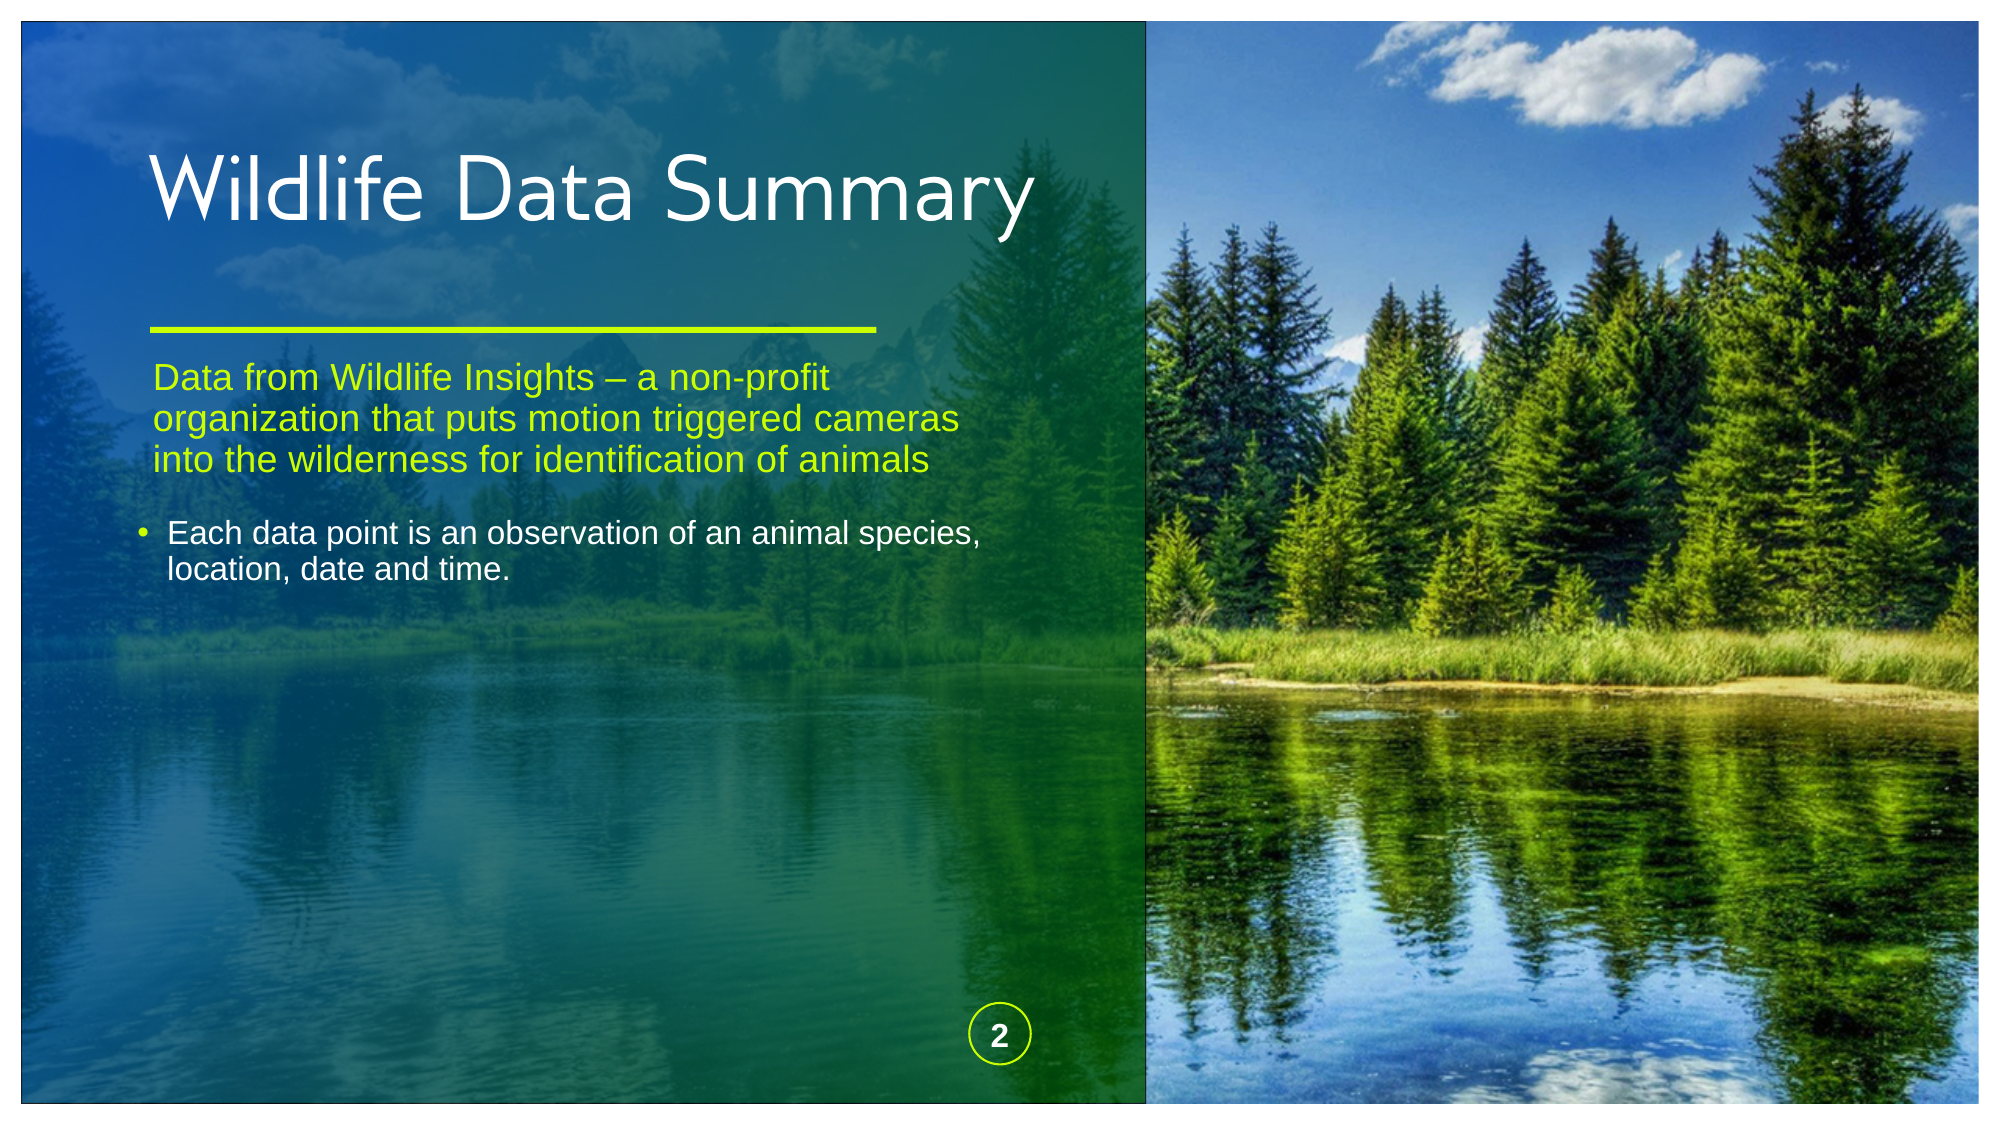

# Wildlife Data Summary
Data from Wildlife Insights – a non-profit organization that puts motion triggered cameras into the wilderness for identification of animals
Each data point is an observation of an animal species, location, date and time.

2